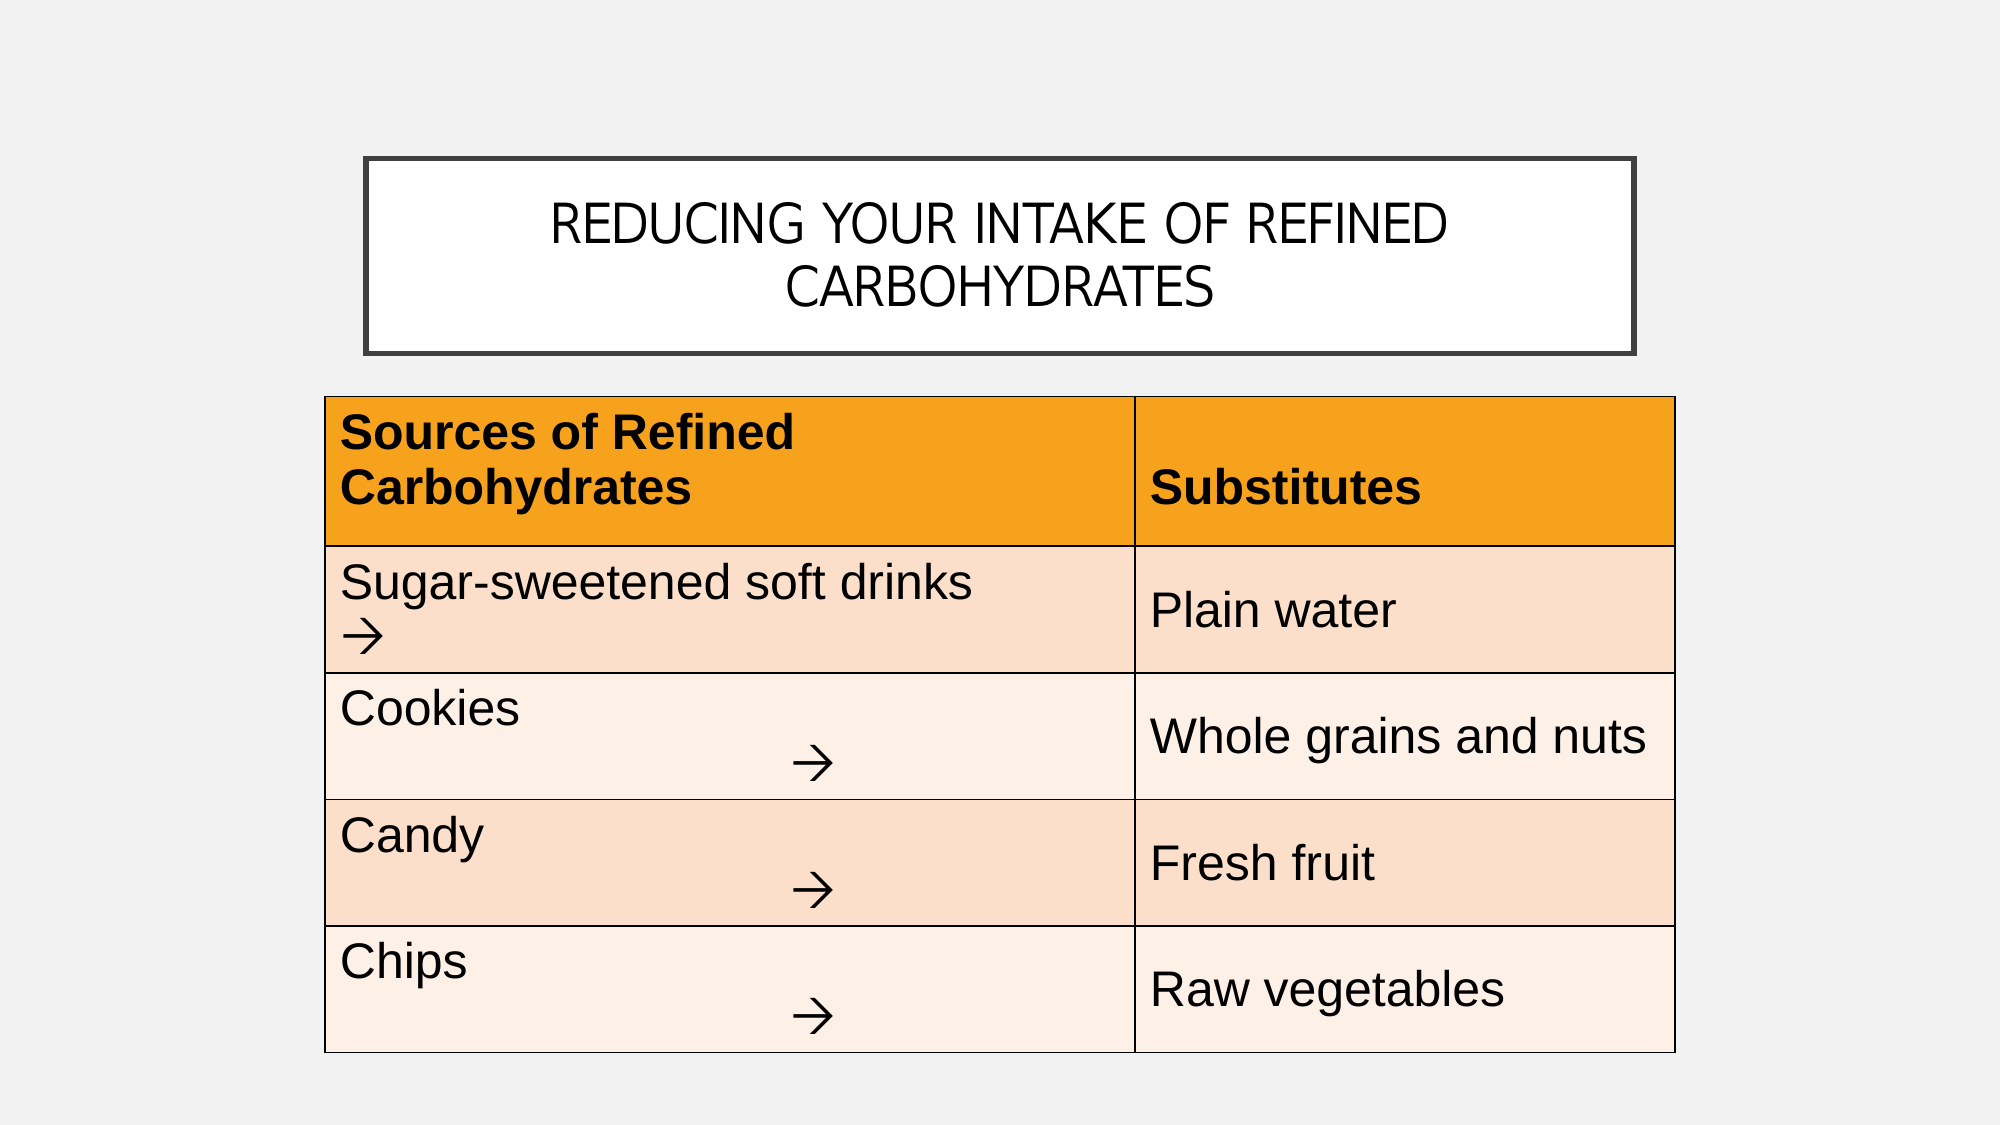

# REDUCING YOUR INTAKE OF REFINED CARBOHYDRATES
| Sources of Refined Carbohydrates | Substitutes |
| --- | --- |
| Sugar-sweetened soft drinks 🡢 | Plain water |
| Cookies 🡢 | Whole grains and nuts |
| Candy 🡢 | Fresh fruit |
| Chips 🡢 | Raw vegetables |